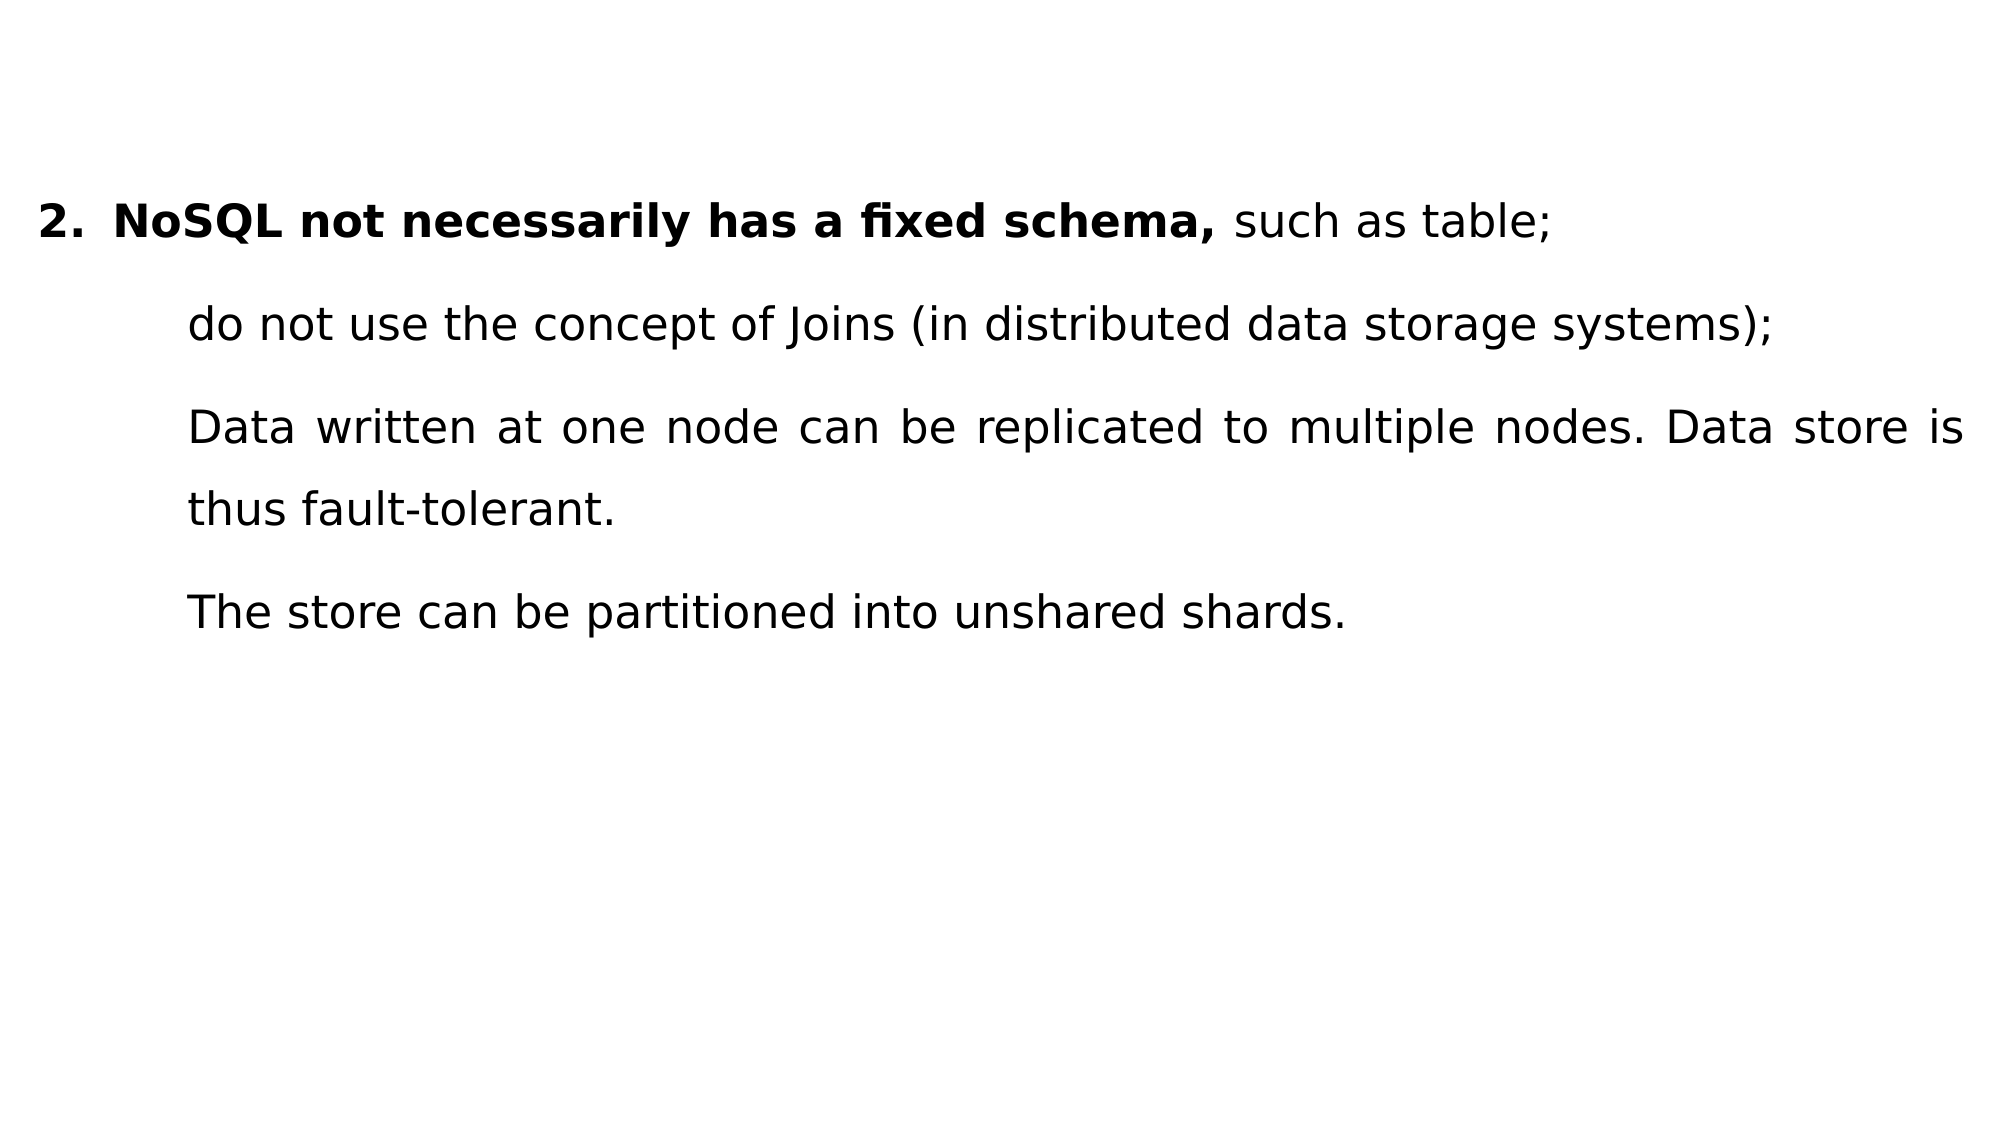

NoSQL not necessarily has a fixed schema, such as table;
	do not use the concept of Joins (in distributed data storage systems);
	Data written at one node can be replicated to multiple nodes. Data store is 	thus fault-tolerant.
	The store can be partitioned into unshared shards.